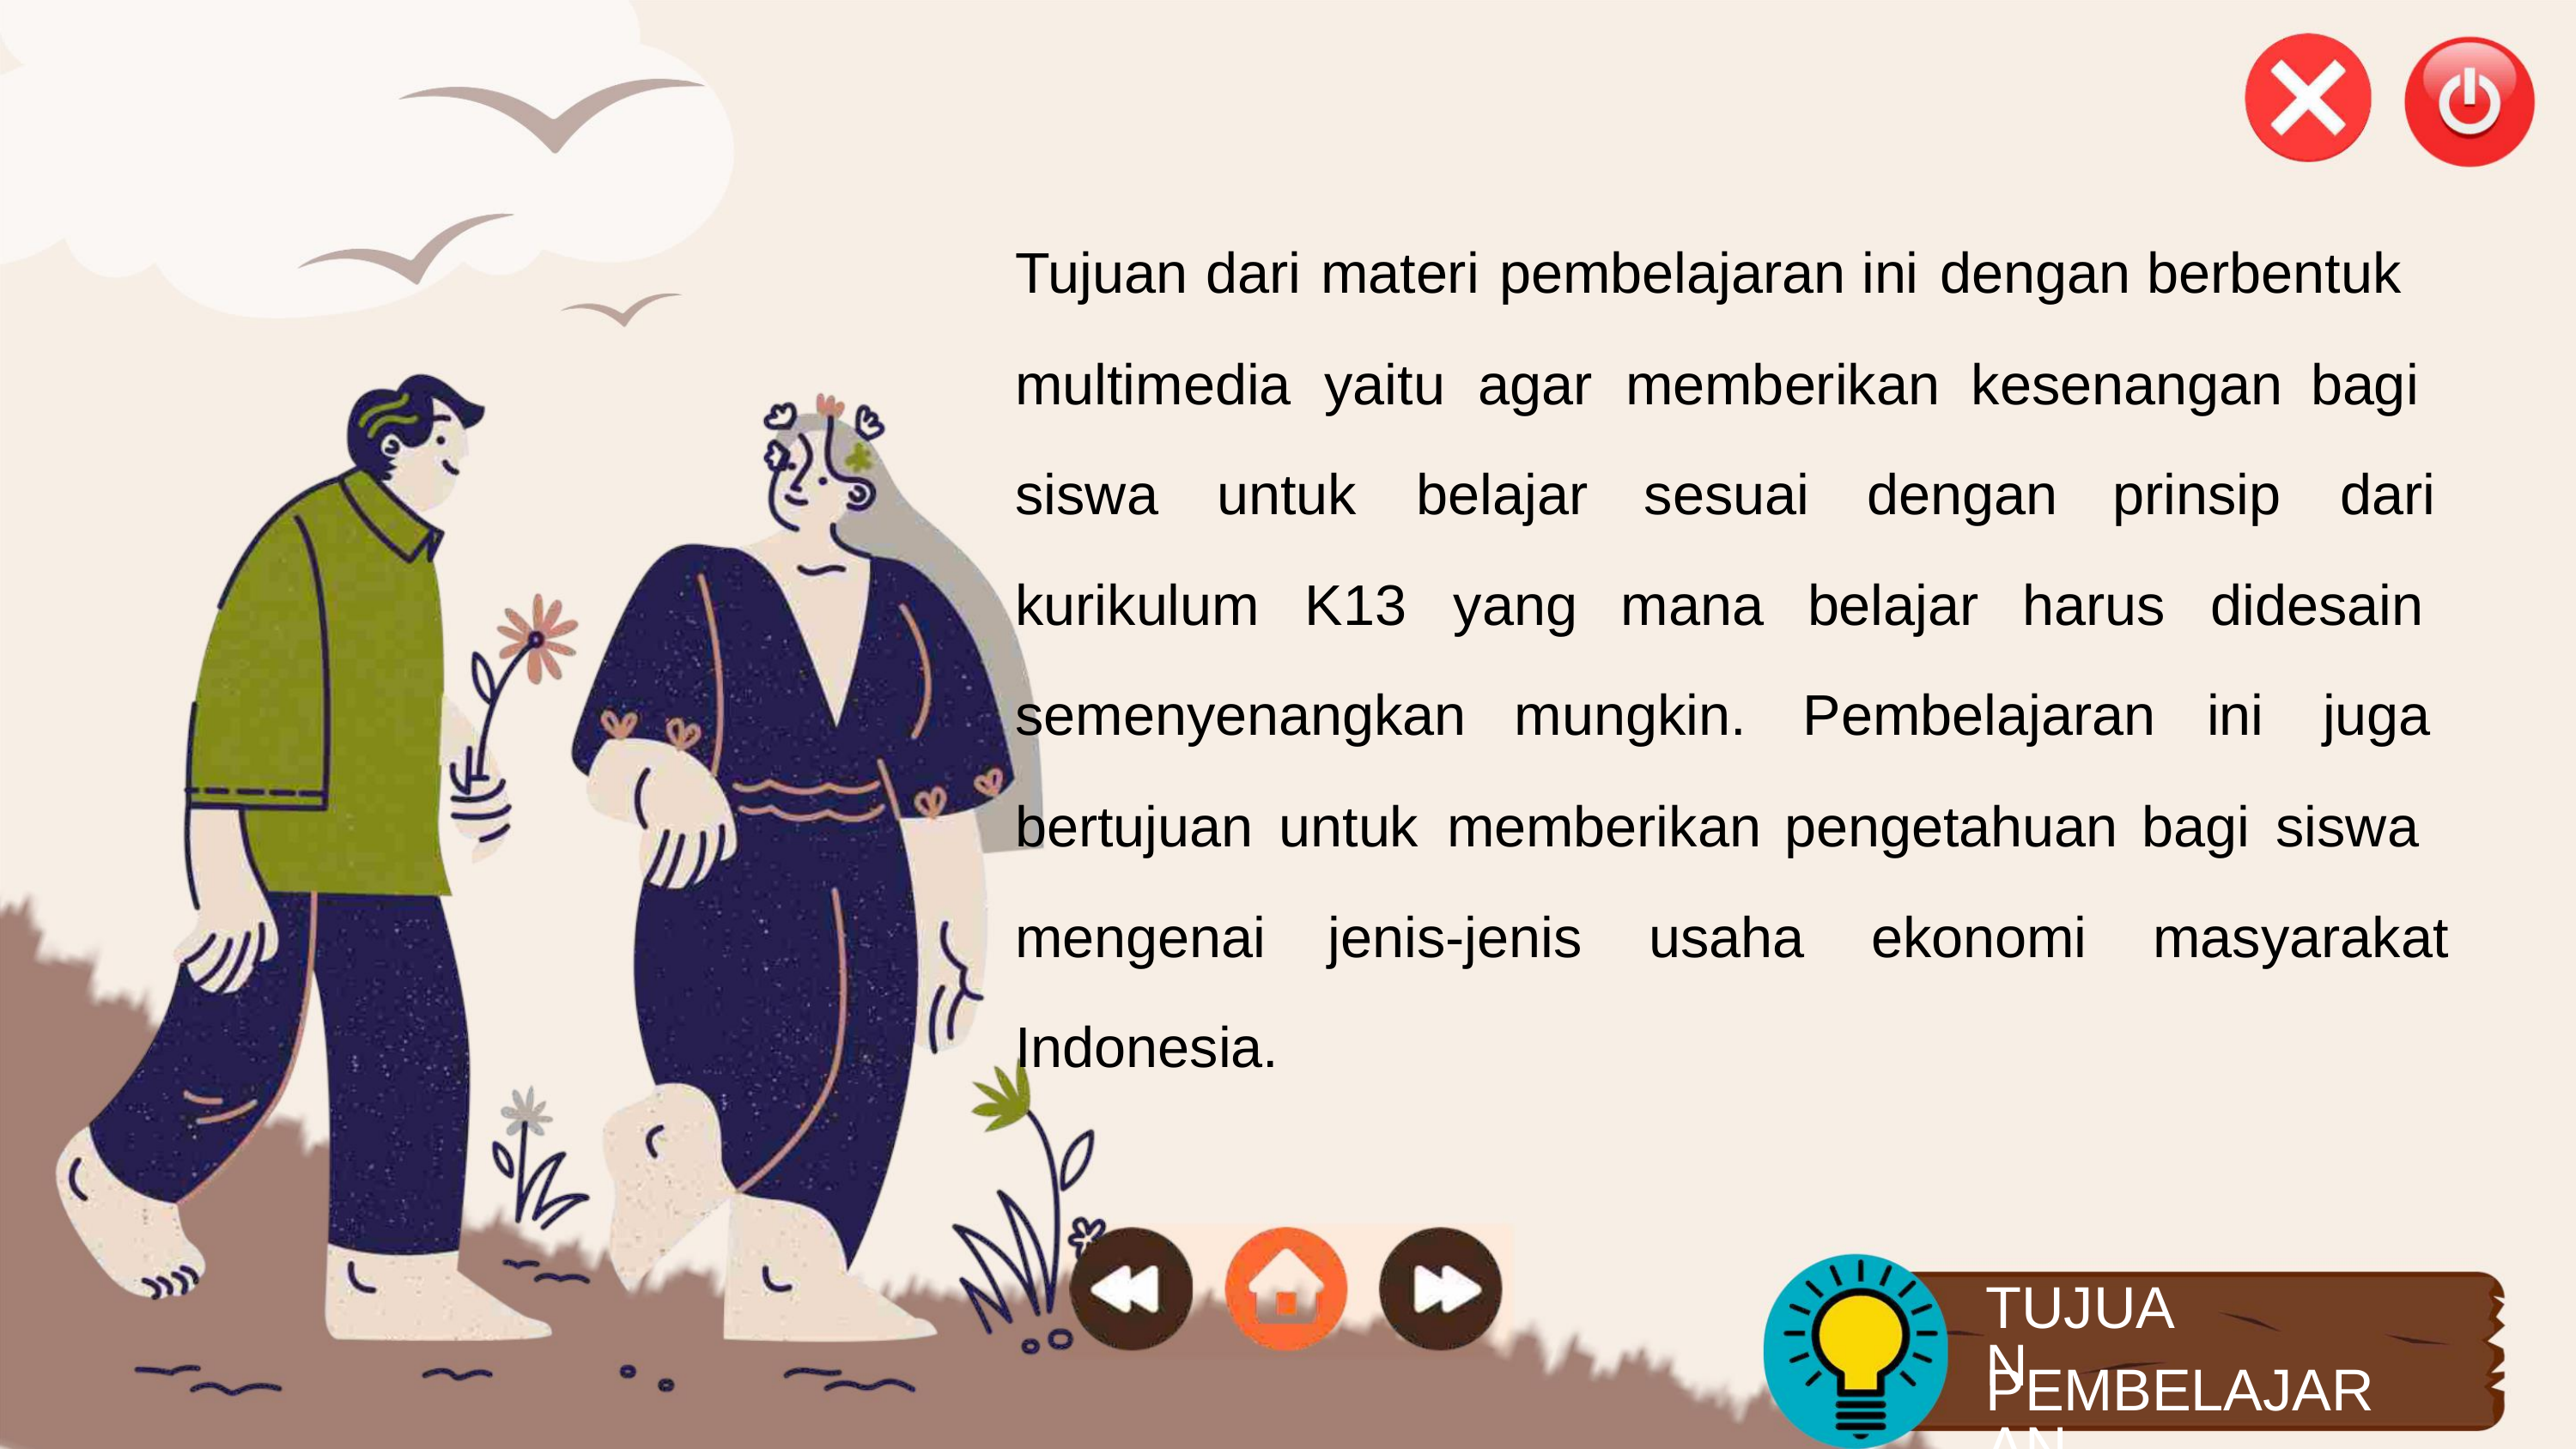

Tujuan dari materi pembelajaran ini dengan berbentuk
multimedia yaitu agar memberikan kesenangan bagi
siswa untuk belajar sesuai dengan prinsip dari
kurikulum K13 yang mana belajar harus didesain
semenyenangkan mungkin. Pembelajaran ini juga
bertujuan untuk memberikan pengetahuan bagi siswa
mengenai jenis-jenis usaha ekonomi masyarakat
Indonesia.
TUJUAN
PEMBELAJARAN